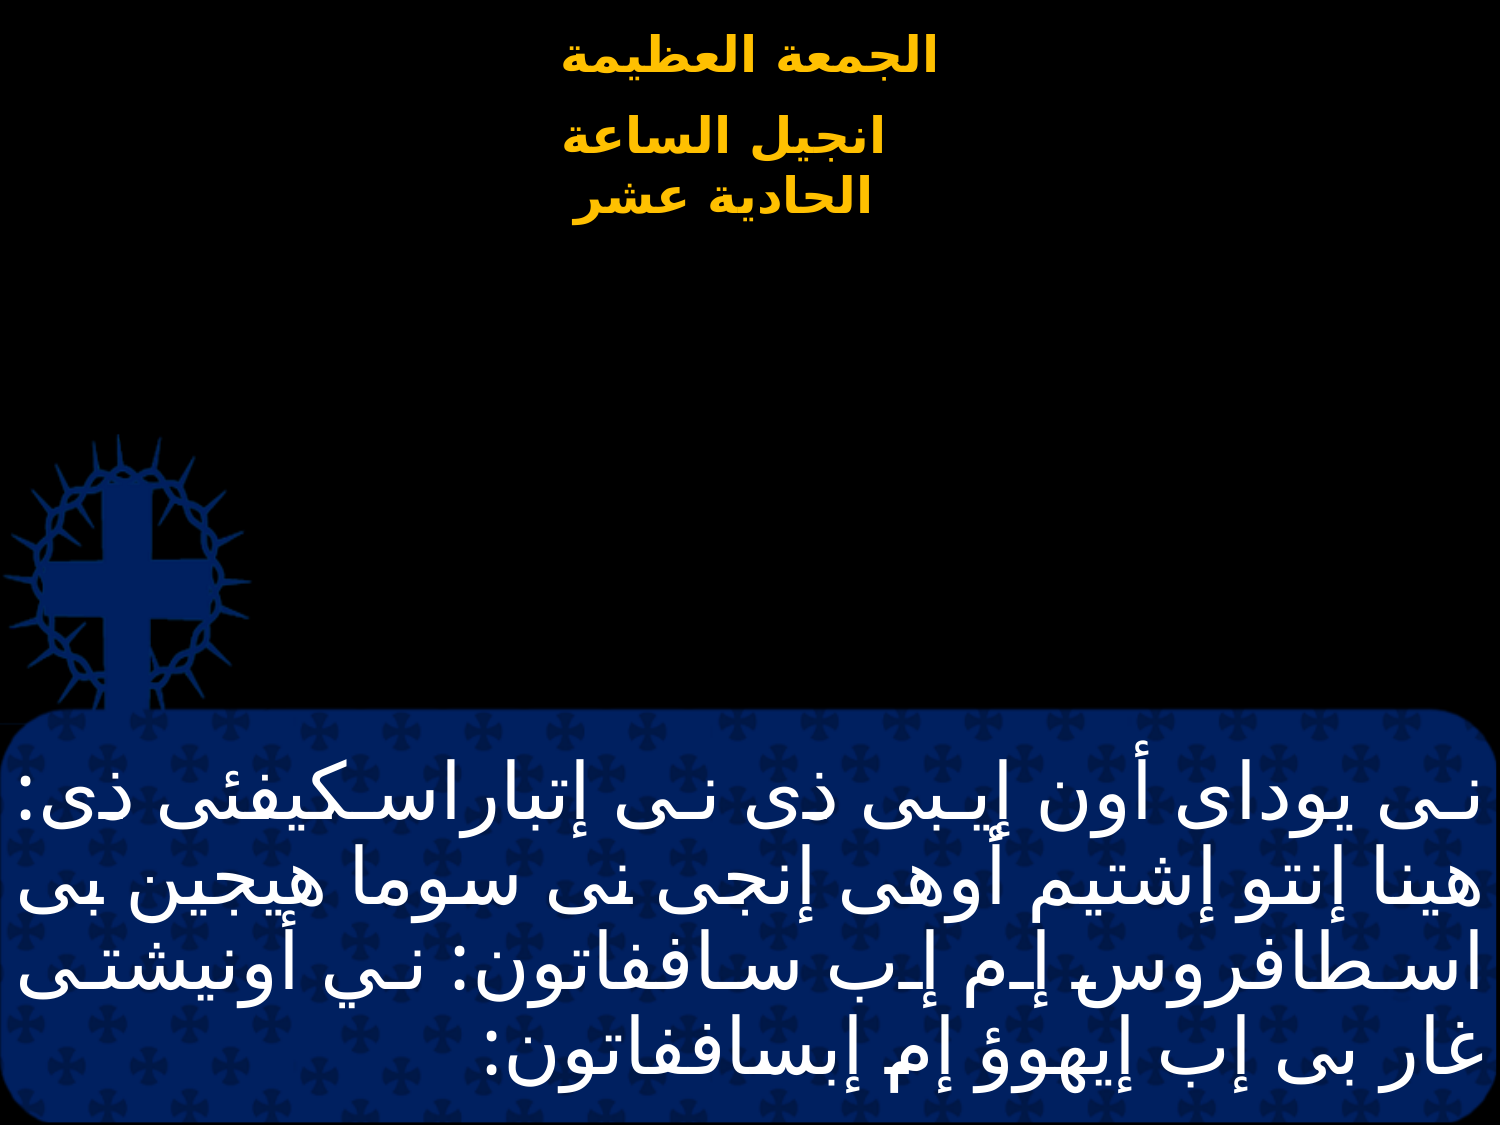

# نى يوداى أون إيبى ذى نى إتباراسكيفئى ذى: هينا إنتو إشتيم أوهى إنجى نى سوما هيجين بى اسطافروس إم إب ساففاتون: ني أونيشتى غار بى إب إيهوؤ إم إبساففاتون: